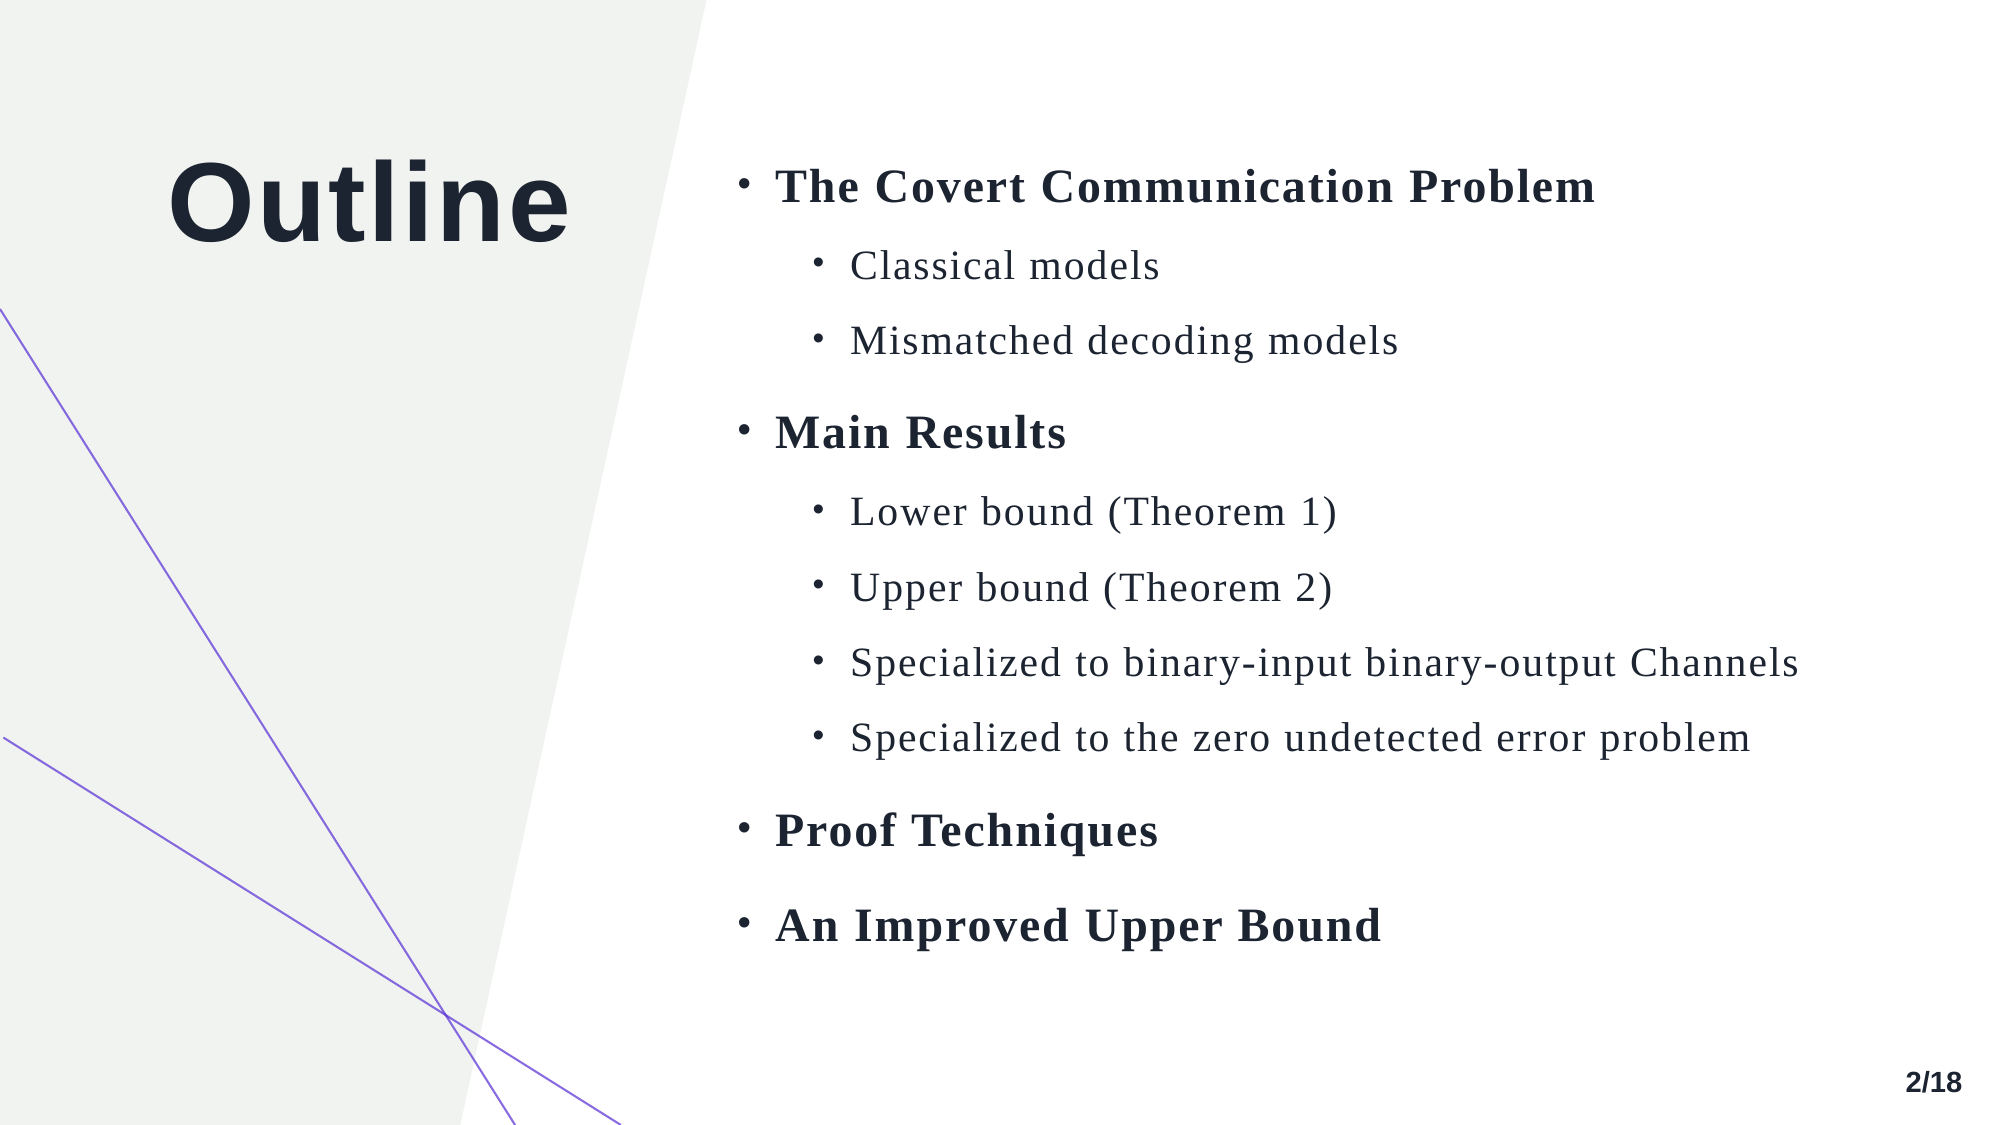

# Outline
The Covert Communication Problem
Classical models
Mismatched decoding models
Main Results
Lower bound (Theorem 1)
Upper bound (Theorem 2)
Specialized to binary-input binary-output Channels
Specialized to the zero undetected error problem
Proof Techniques
An Improved Upper Bound

2/18